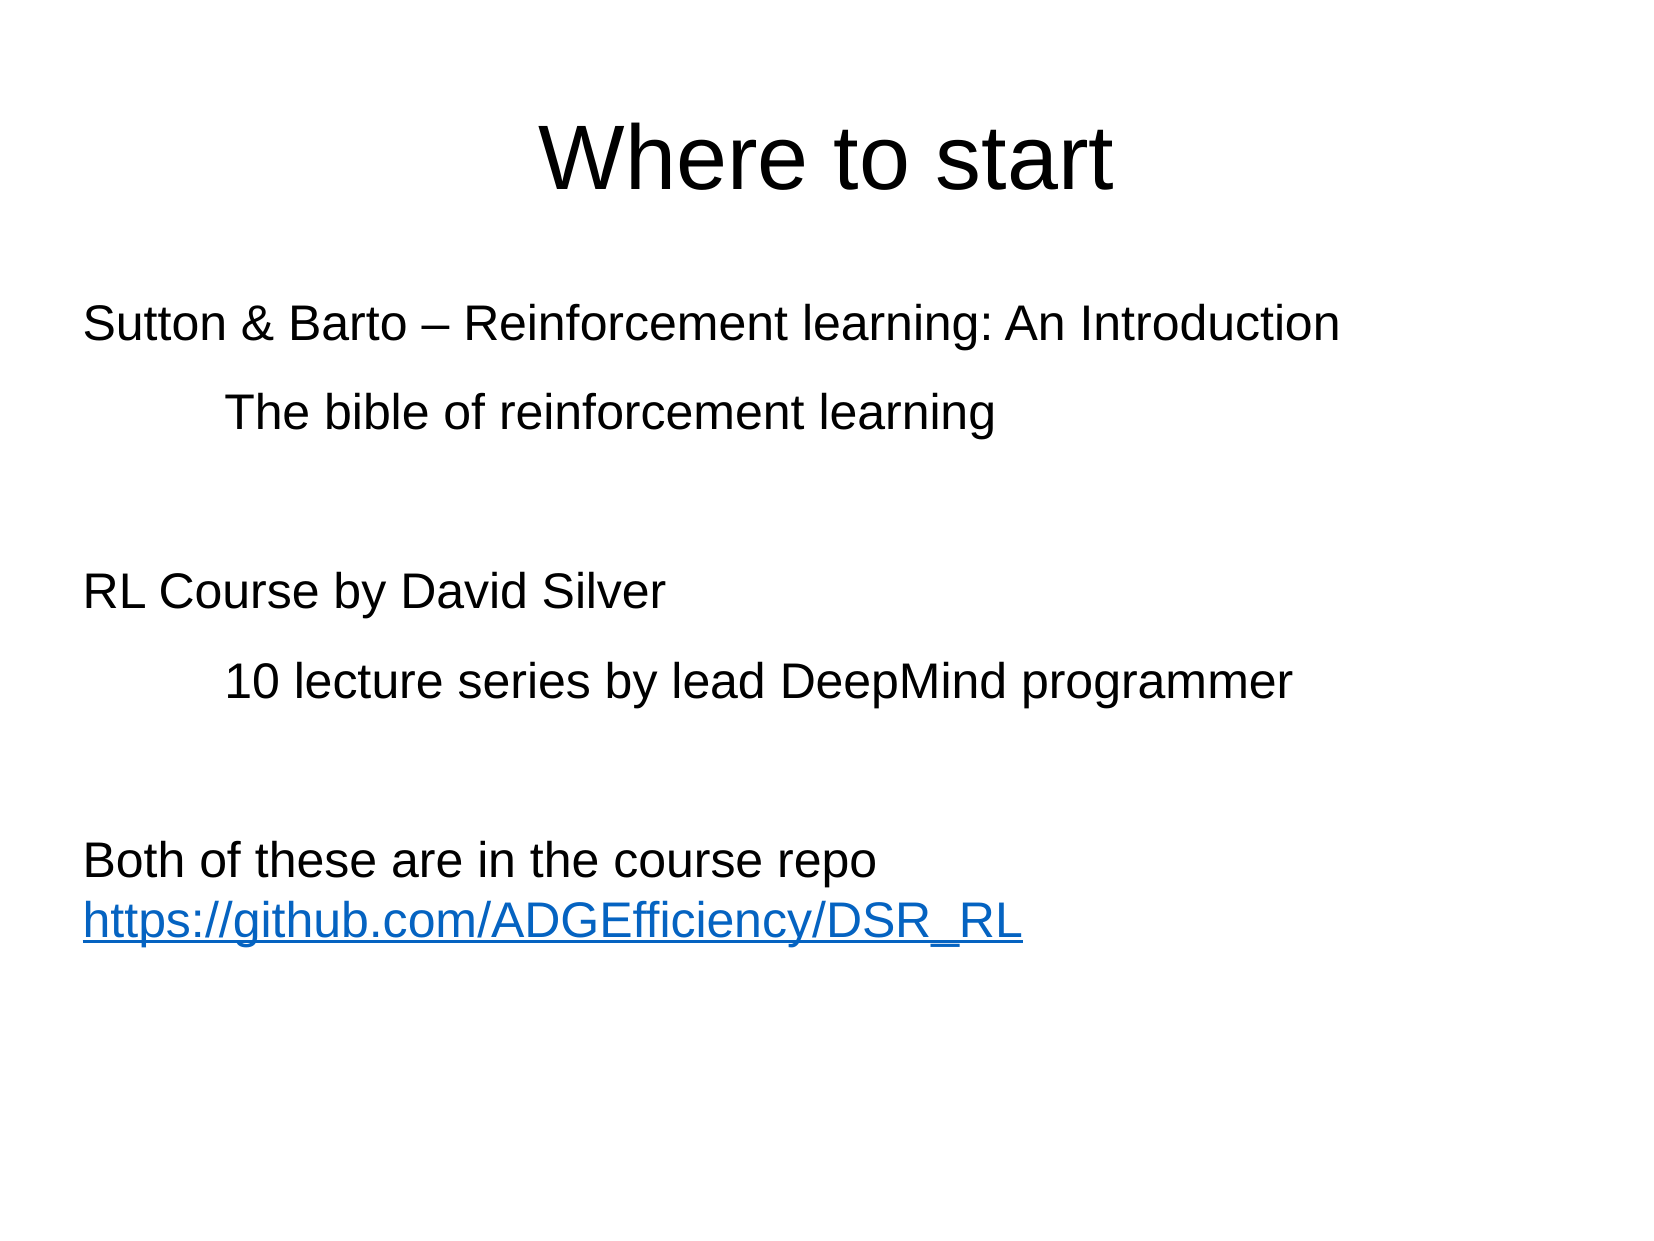

Where to start
Sutton & Barto – Reinforcement learning: An Introduction
The bible of reinforcement learning

RL Course by David Silver
10 lecture series by lead DeepMind programmer

Both of these are in the course repo https://github.com/ADGEfficiency/DSR_RL